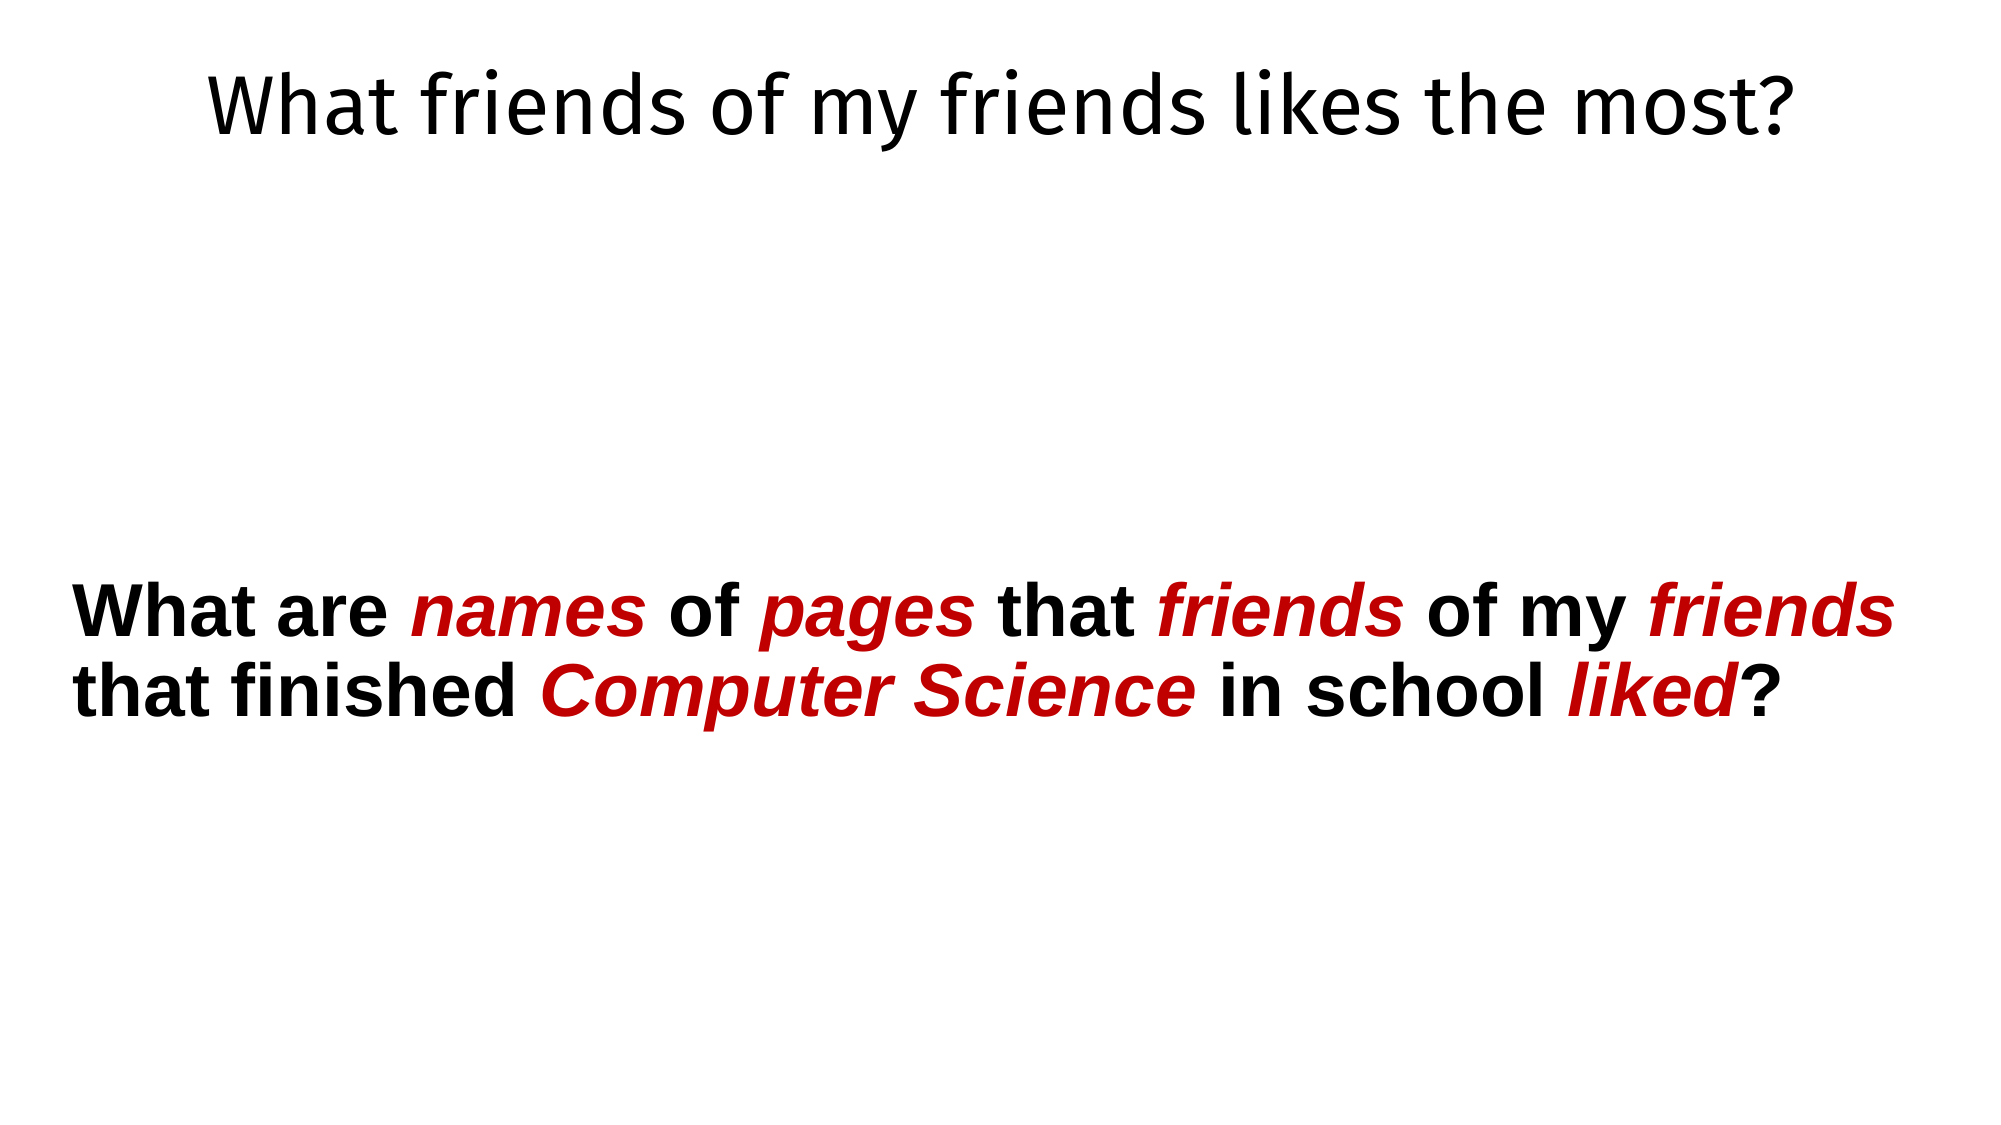

# What friends of my friends likes the most?
What are names of pages that friends of my friends that finished Computer Science in school liked?